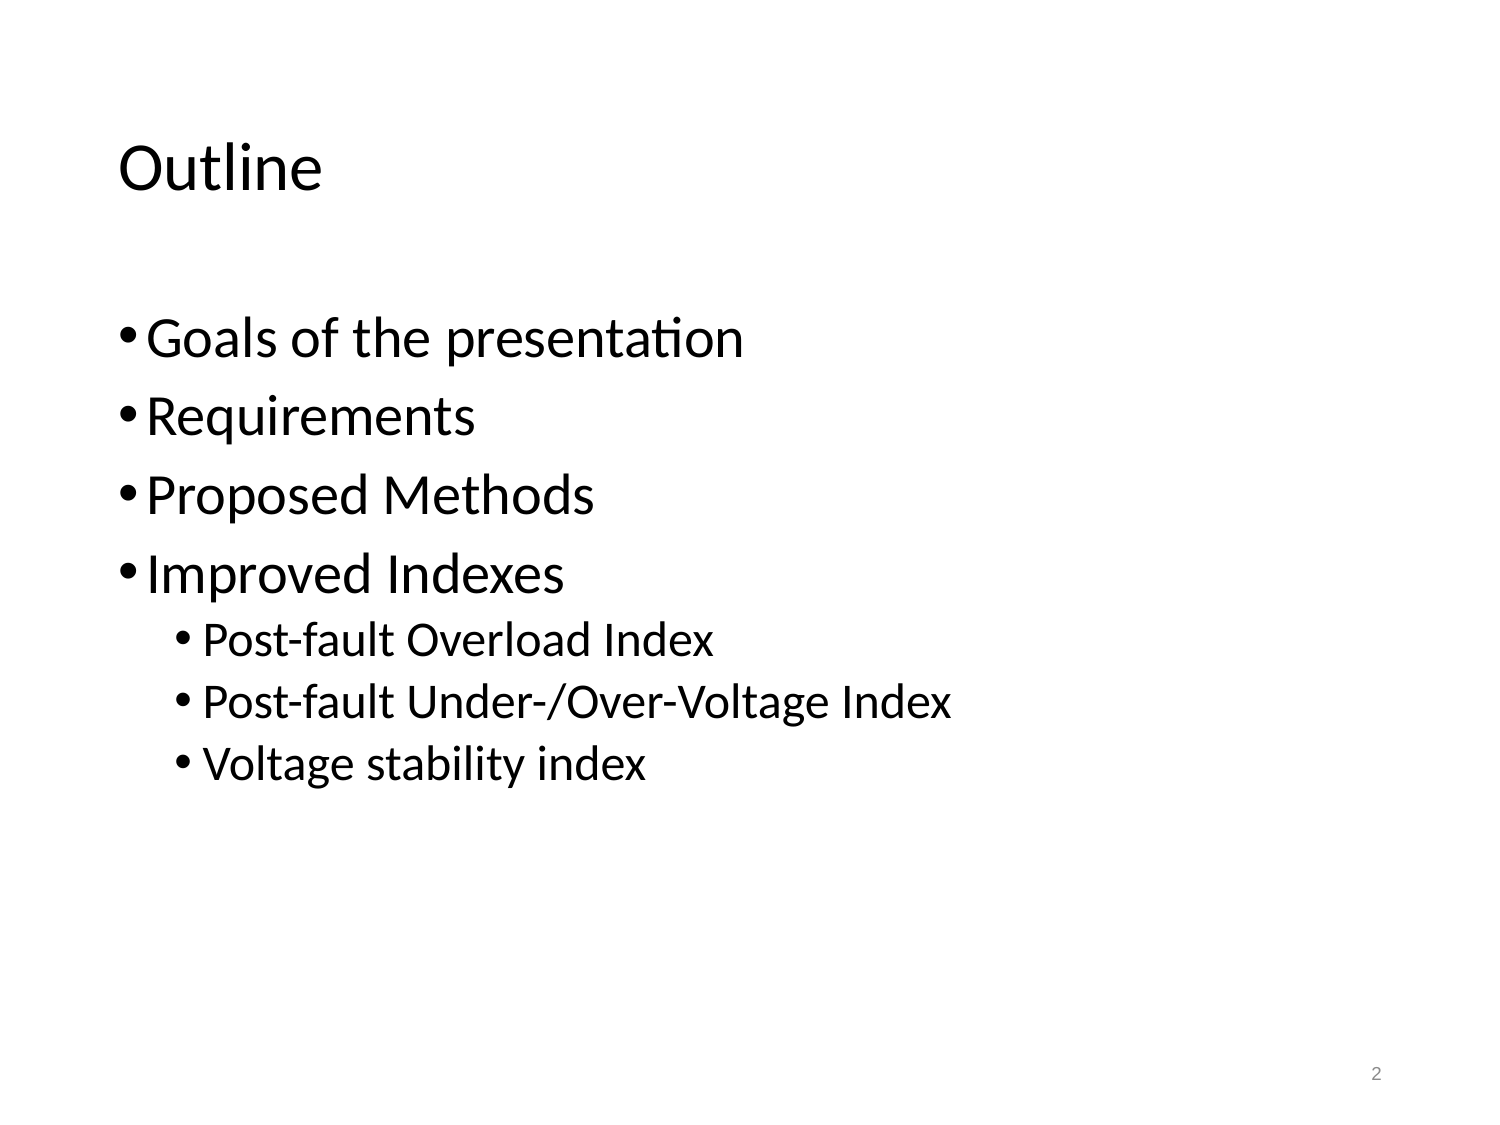

# Outline
Goals of the presentation
Requirements
Proposed Methods
Improved Indexes
Post-fault Overload Index
Post-fault Under-/Over-Voltage Index
Voltage stability index

2